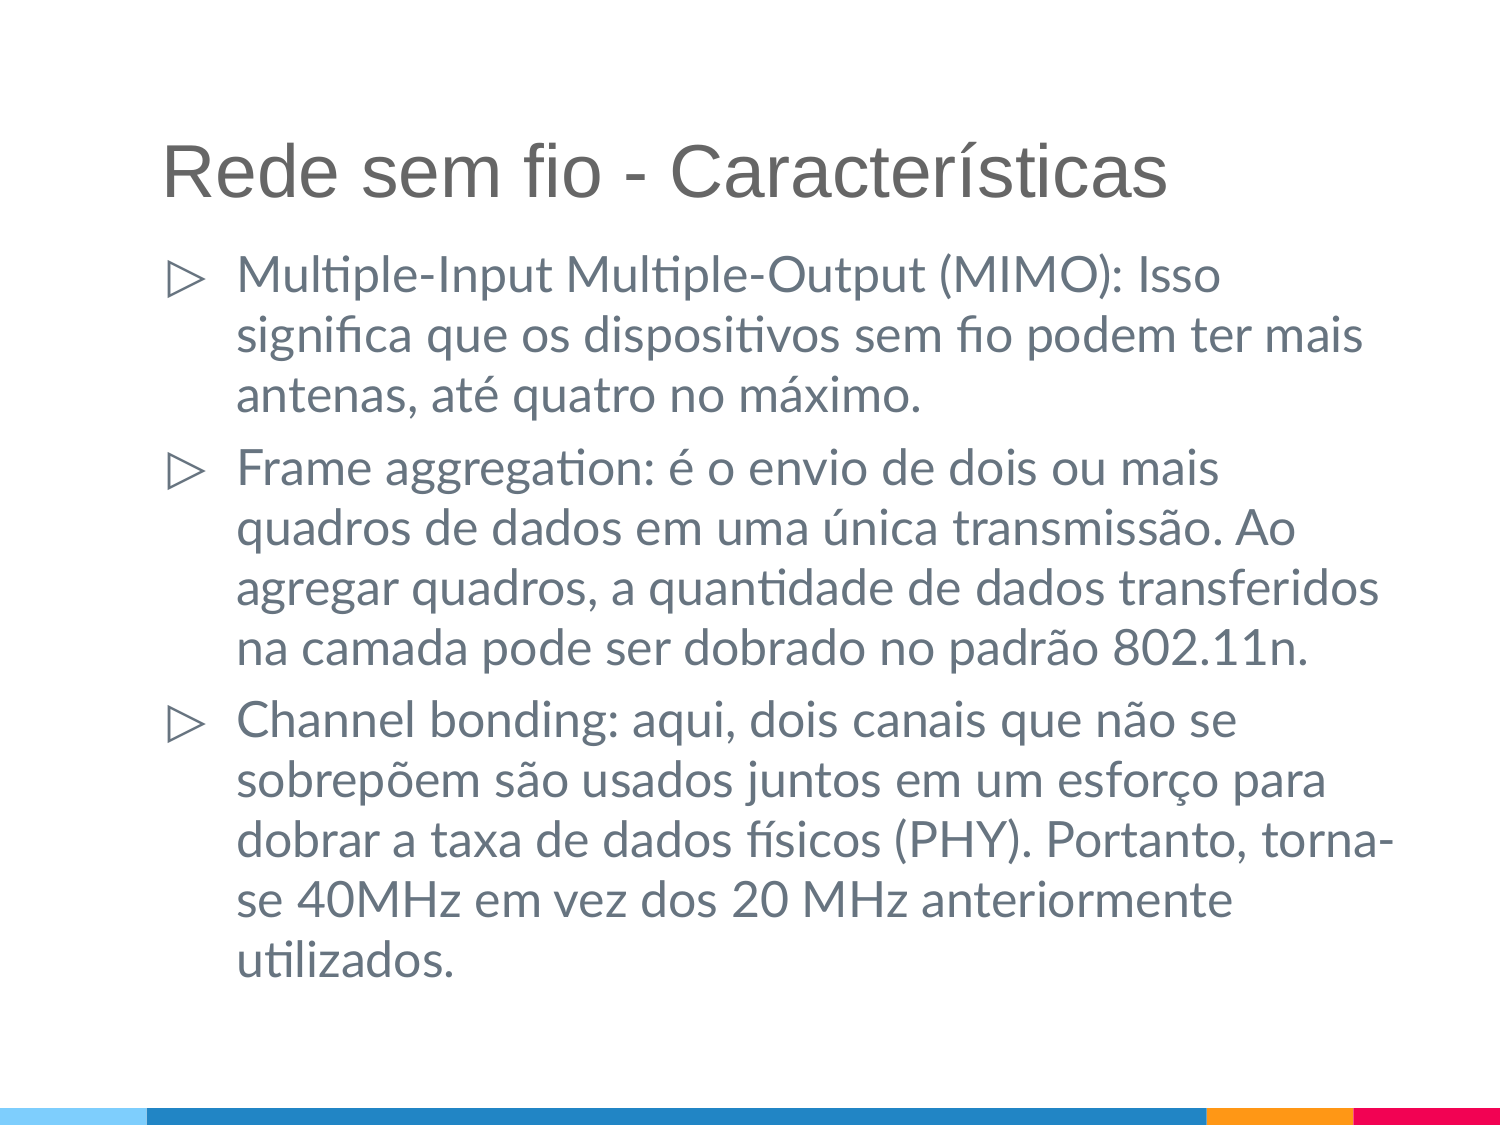

Rede sem fio - Características
Multiple-Input Multiple-Output (MIMO): Isso significa que os dispositivos sem fio podem ter mais antenas, até quatro no máximo.
Frame aggregation: é o envio de dois ou mais quadros de dados em uma única transmissão. Ao agregar quadros, a quantidade de dados transferidos na camada pode ser dobrado no padrão 802.11n.
Channel bonding: aqui, dois canais que não se sobrepõem são usados juntos em um esforço para dobrar a taxa de dados físicos (PHY). Portanto, torna-se 40MHz em vez dos 20 MHz anteriormente utilizados.